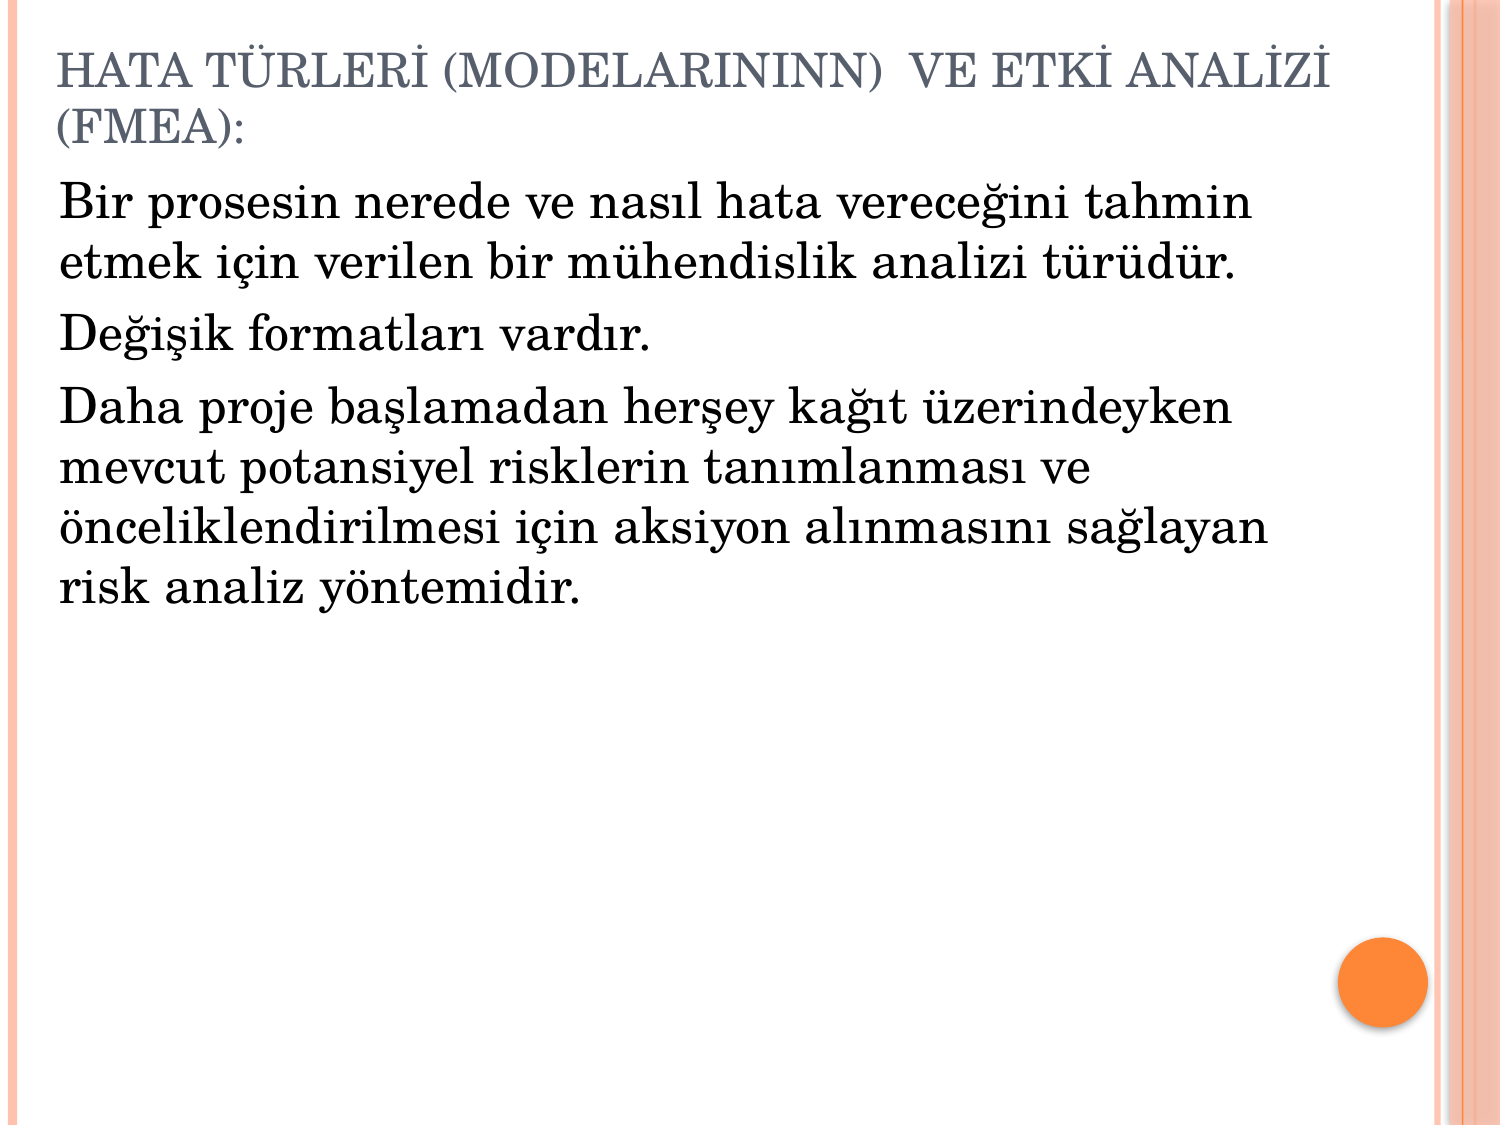

# Hata Türleri (Modelarınınn)  ve Etki Analizi (FMEA):
Bir prosesin nerede ve nasıl hata vereceğini tahmin etmek için verilen bir mühendislik analizi türüdür.
Değişik formatları vardır.
Daha proje başlamadan herşey kağıt üzerindeyken mevcut potansiyel risklerin tanımlanması ve önceliklendirilmesi için aksiyon alınmasını sağlayan risk analiz yöntemidir.